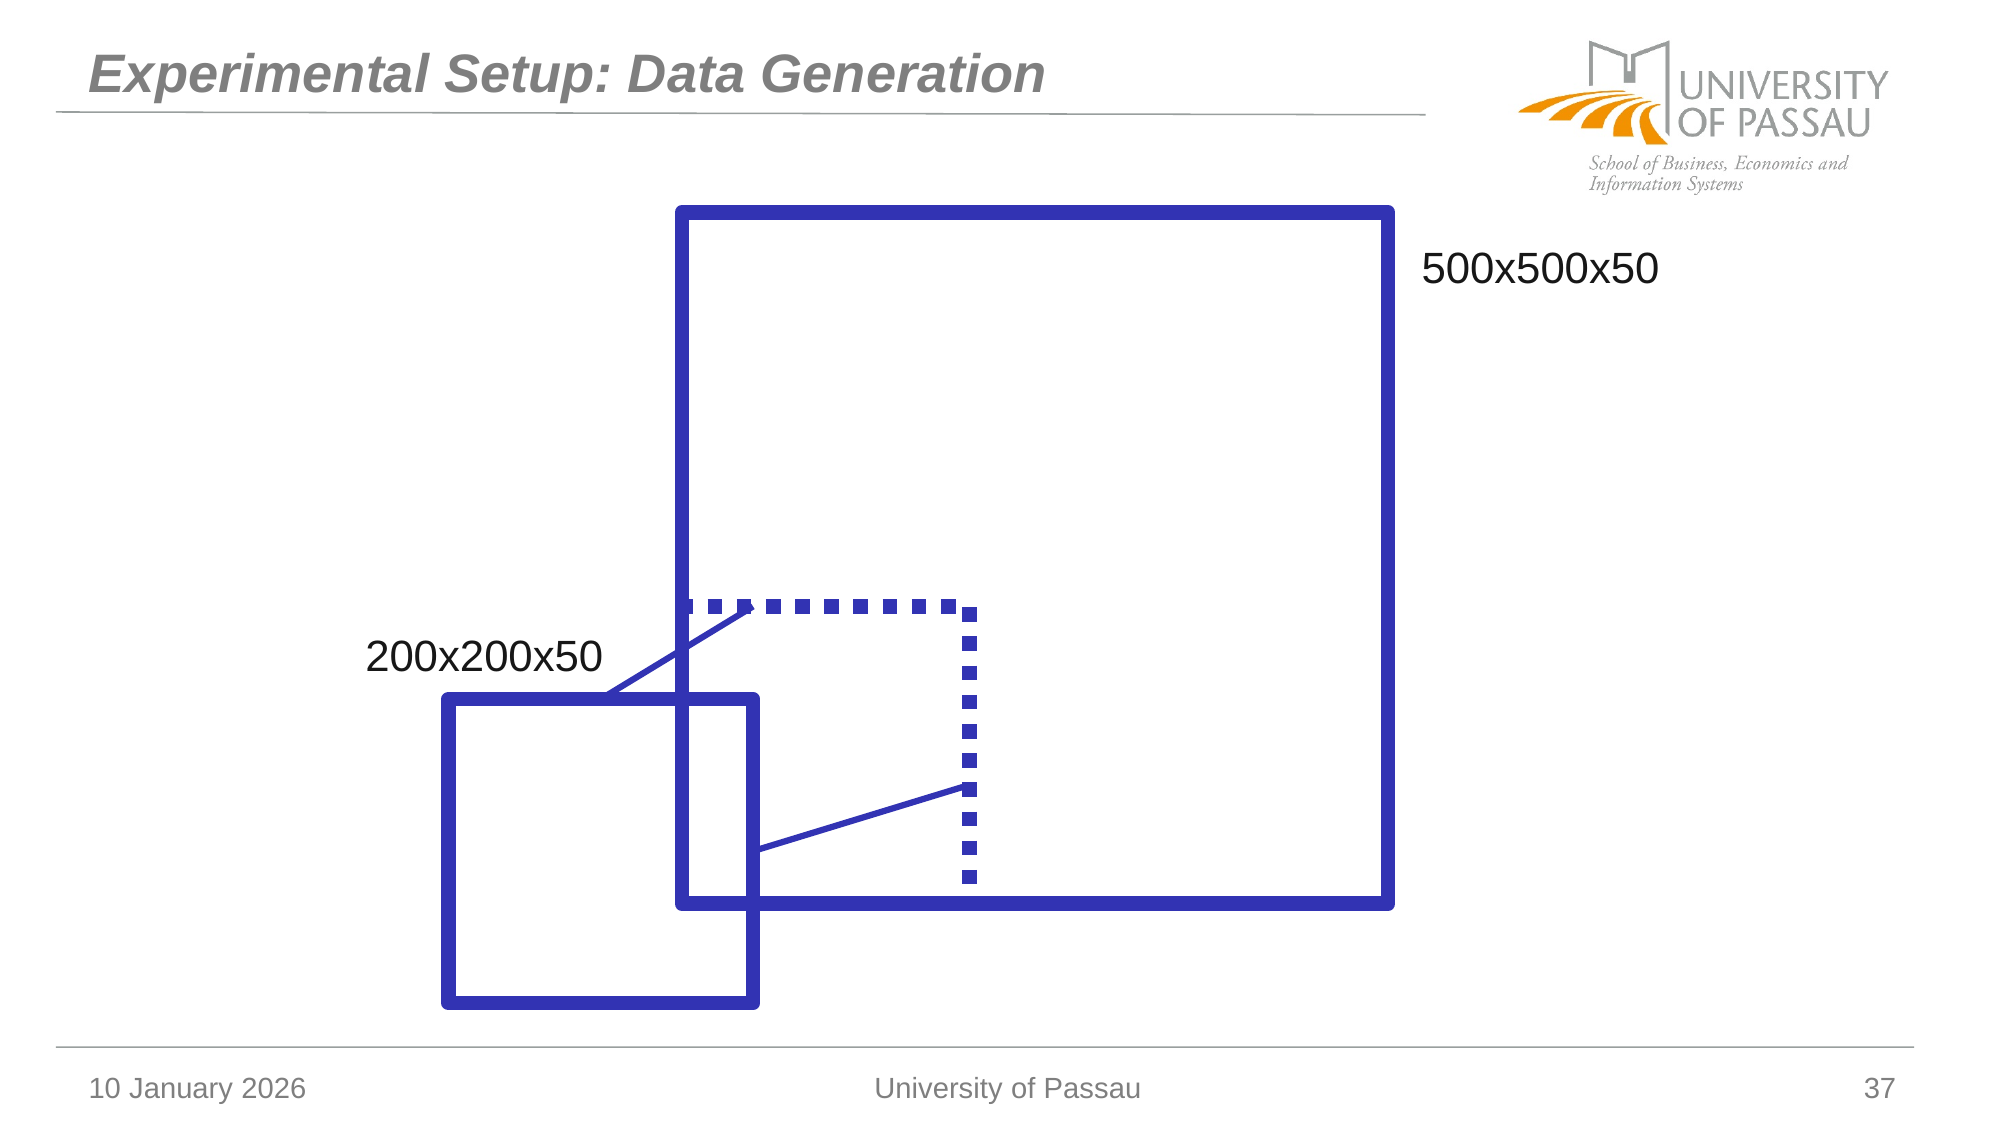

# Experimental Setup: Data Generation

500x500x50

200x200x50

10 January 2026
University of Passau
37